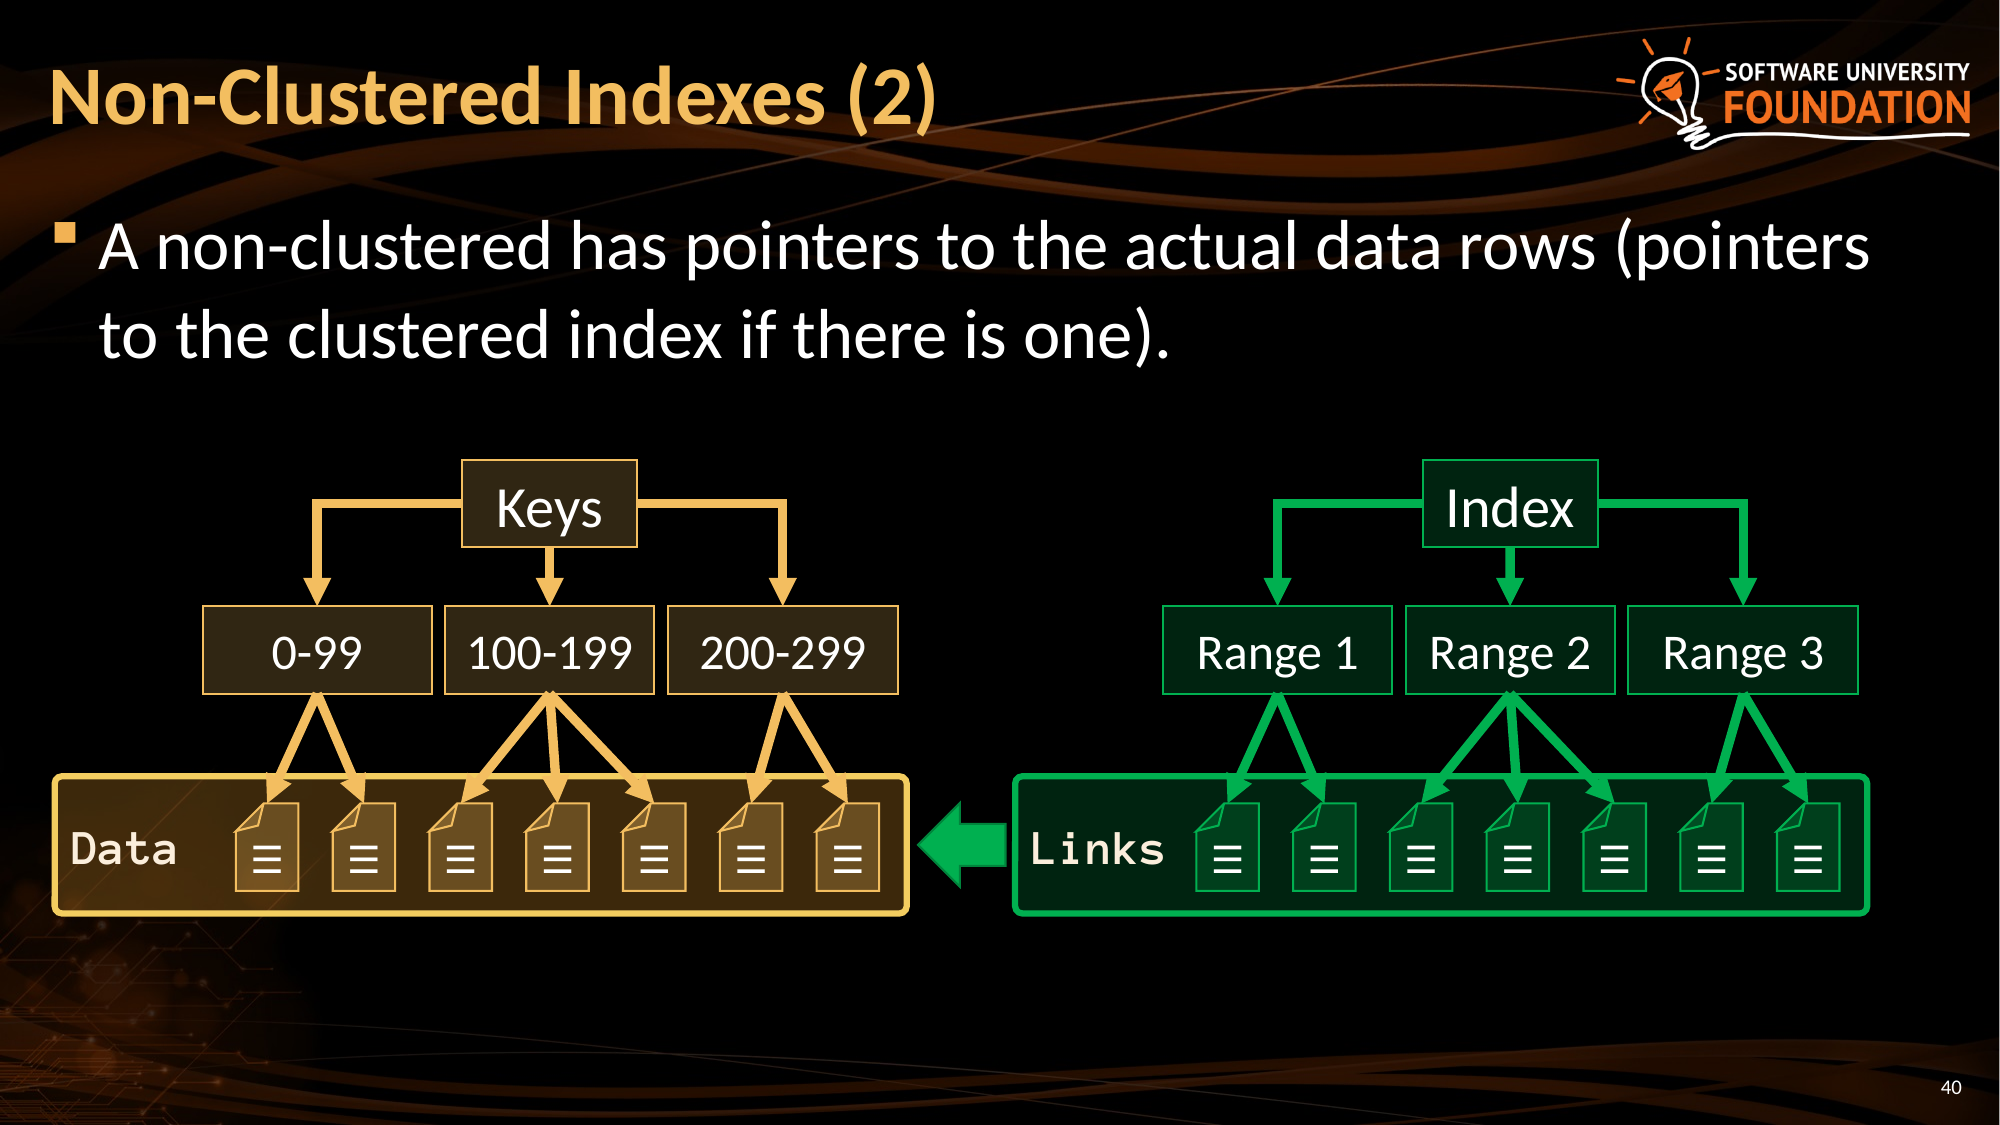

# Non-Clustered Indexes (2)
A non-clustered has pointers to the actual data rows (pointers to the clustered index if there is one).
Keys
Index
0-99
100-199
200-299
Range 1
Range 2
Range 3
Data

☰

☰

☰

☰

☰

☰

☰
Links

☰

☰

☰

☰

☰

☰

☰

40